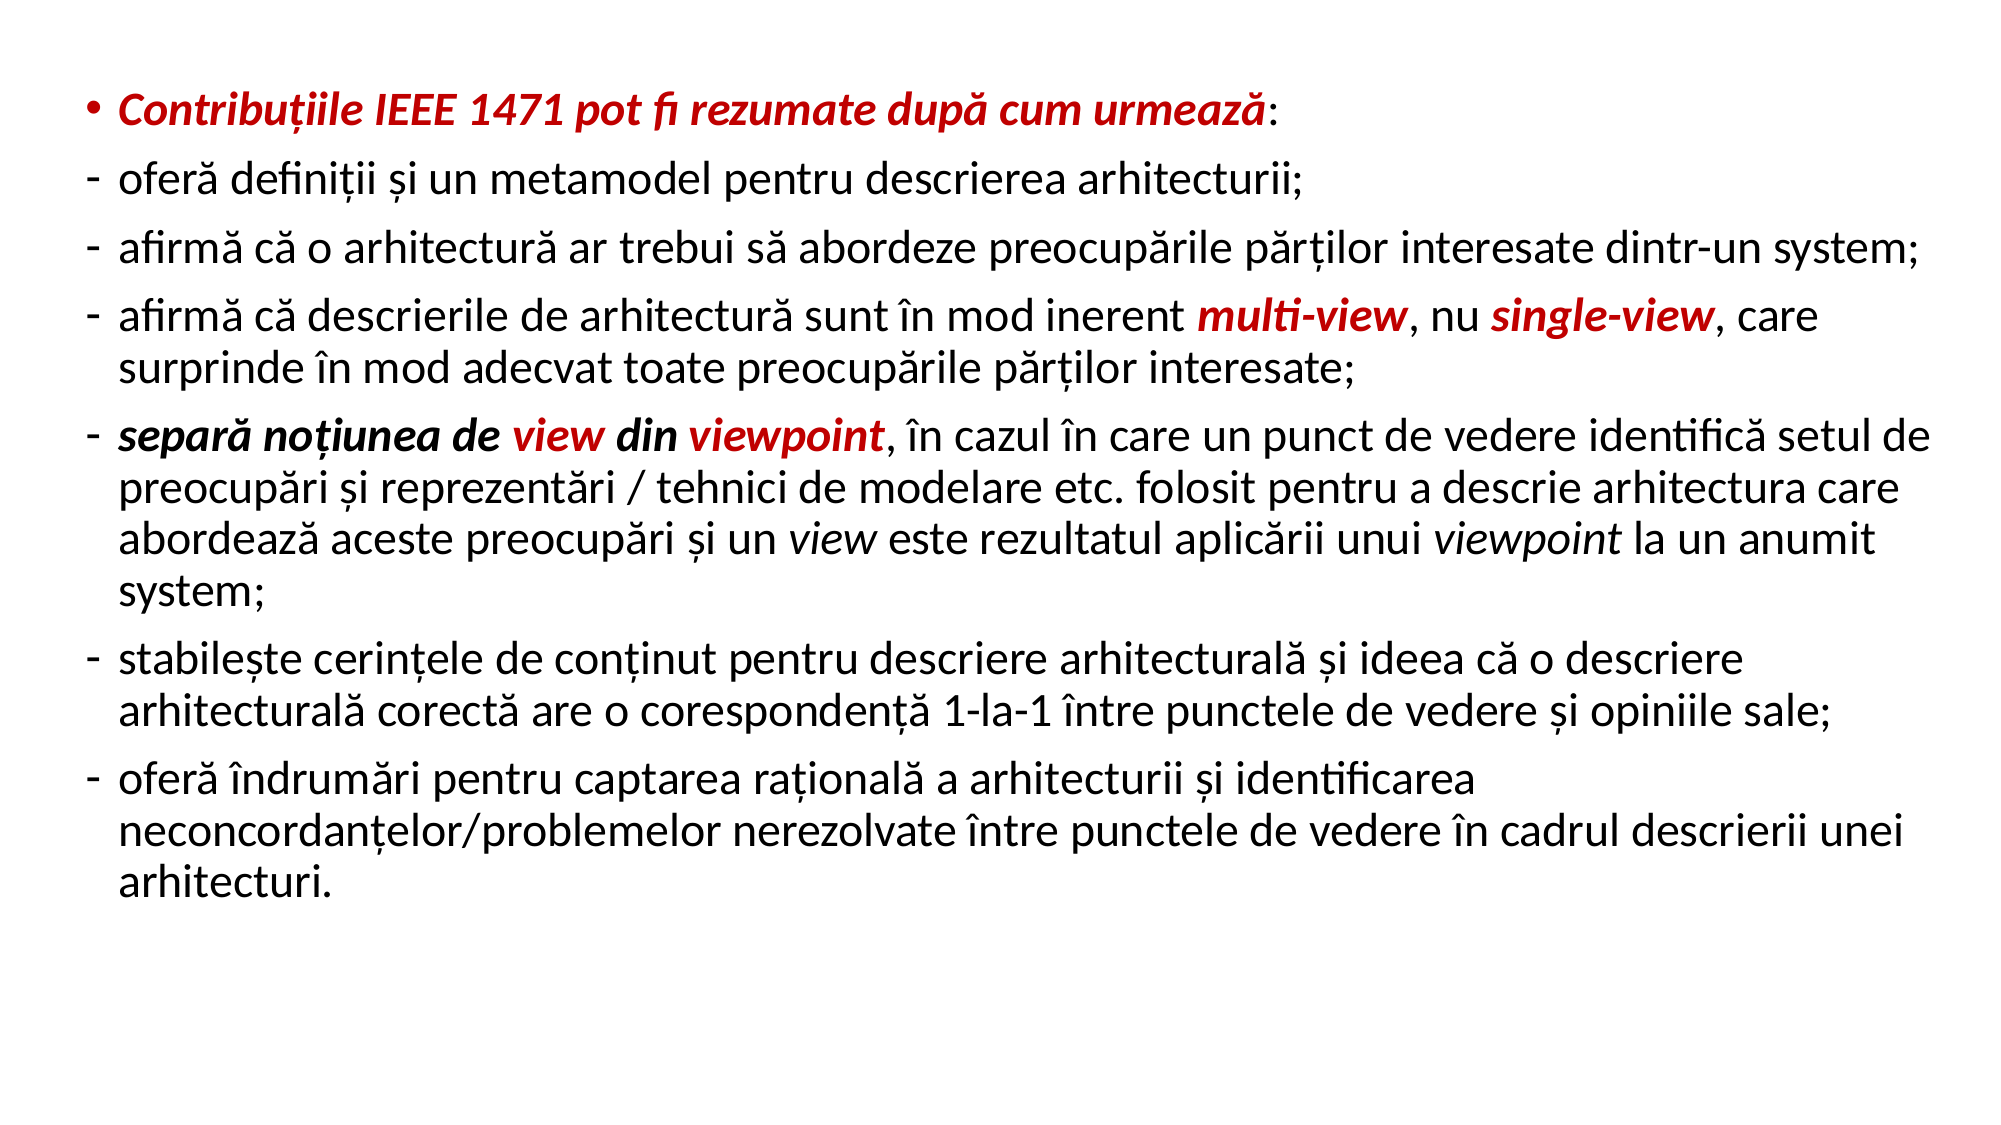

Contribuţiile IEEE 1471 pot fi rezumate după cum urmează:
oferă definiţii şi un metamodel pentru descrierea arhitecturii;
afirmă că o arhitectură ar trebui să abordeze preocupările părţilor interesate dintr-un system;
afirmă că descrierile de arhitectură sunt în mod inerent multi-view, nu single-view, care surprinde în mod adecvat toate preocupările părţilor interesate;
separă noţiunea de view din viewpoint, în cazul în care un punct de vedere identifică setul de preocupări şi reprezentări / tehnici de modelare etc. folosit pentru a descrie arhitectura care abordează aceste preocupări şi un view este rezultatul aplicării unui viewpoint la un anumit system;
stabileşte cerinţele de conţinut pentru descriere arhitecturală şi ideea că o descriere arhitecturală corectă are o corespondenţă 1-la-1 între punctele de vedere şi opiniile sale;
oferă îndrumări pentru captarea raţională a arhitecturii şi identificarea neconcordanţelor/problemelor nerezolvate între punctele de vedere în cadrul descrierii unei arhitecturi.